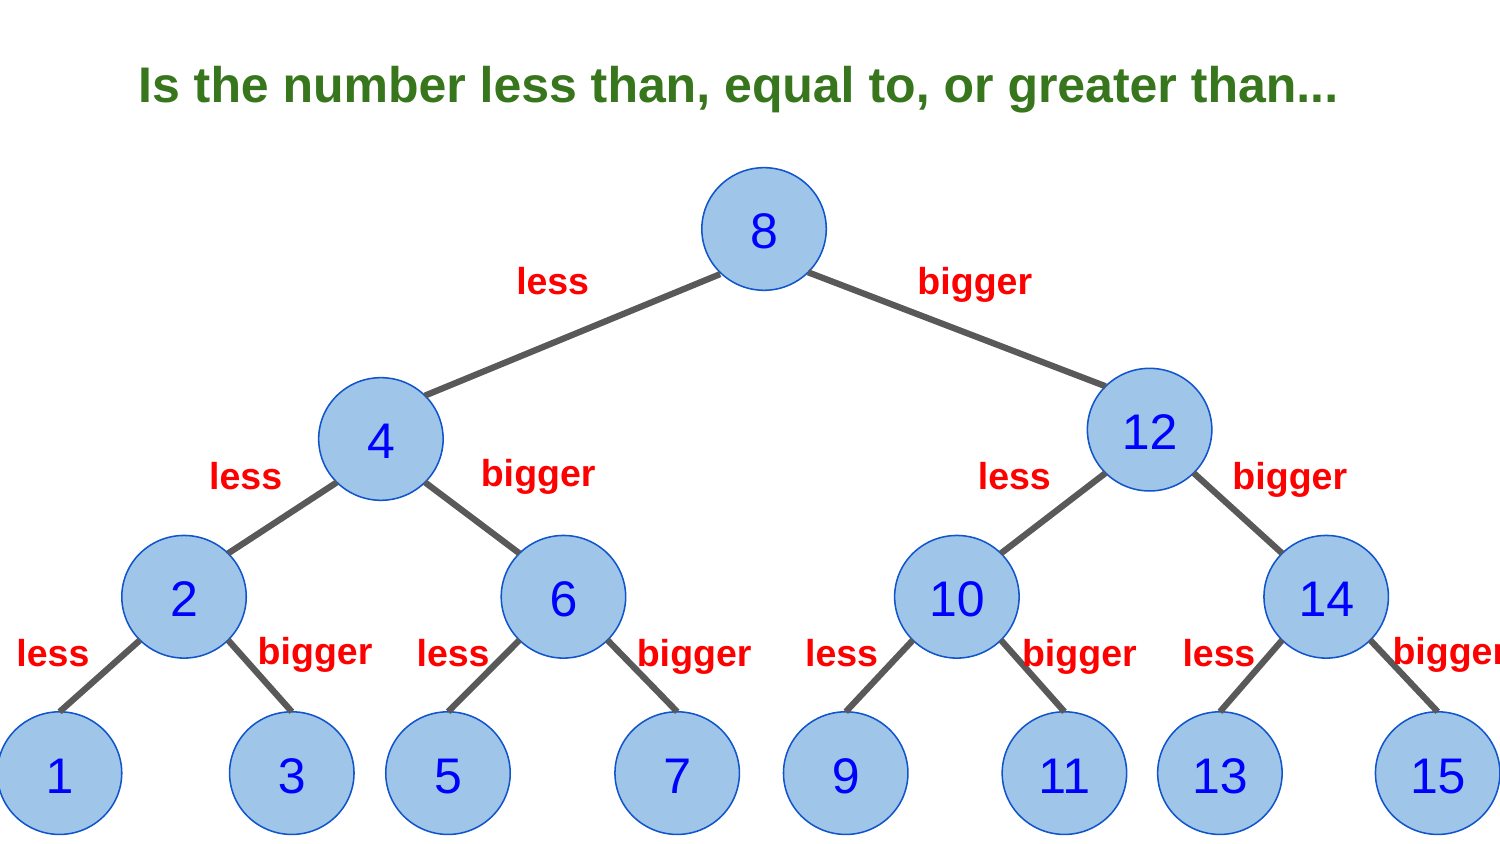

Is the number less than, equal to, or greater than...

8
less
bigger
12
4
bigger
less
less
bigger
2
6
10
14
bigger
bigger
less
less
bigger
less
bigger
less
1
3
5
7
9
11
13
15